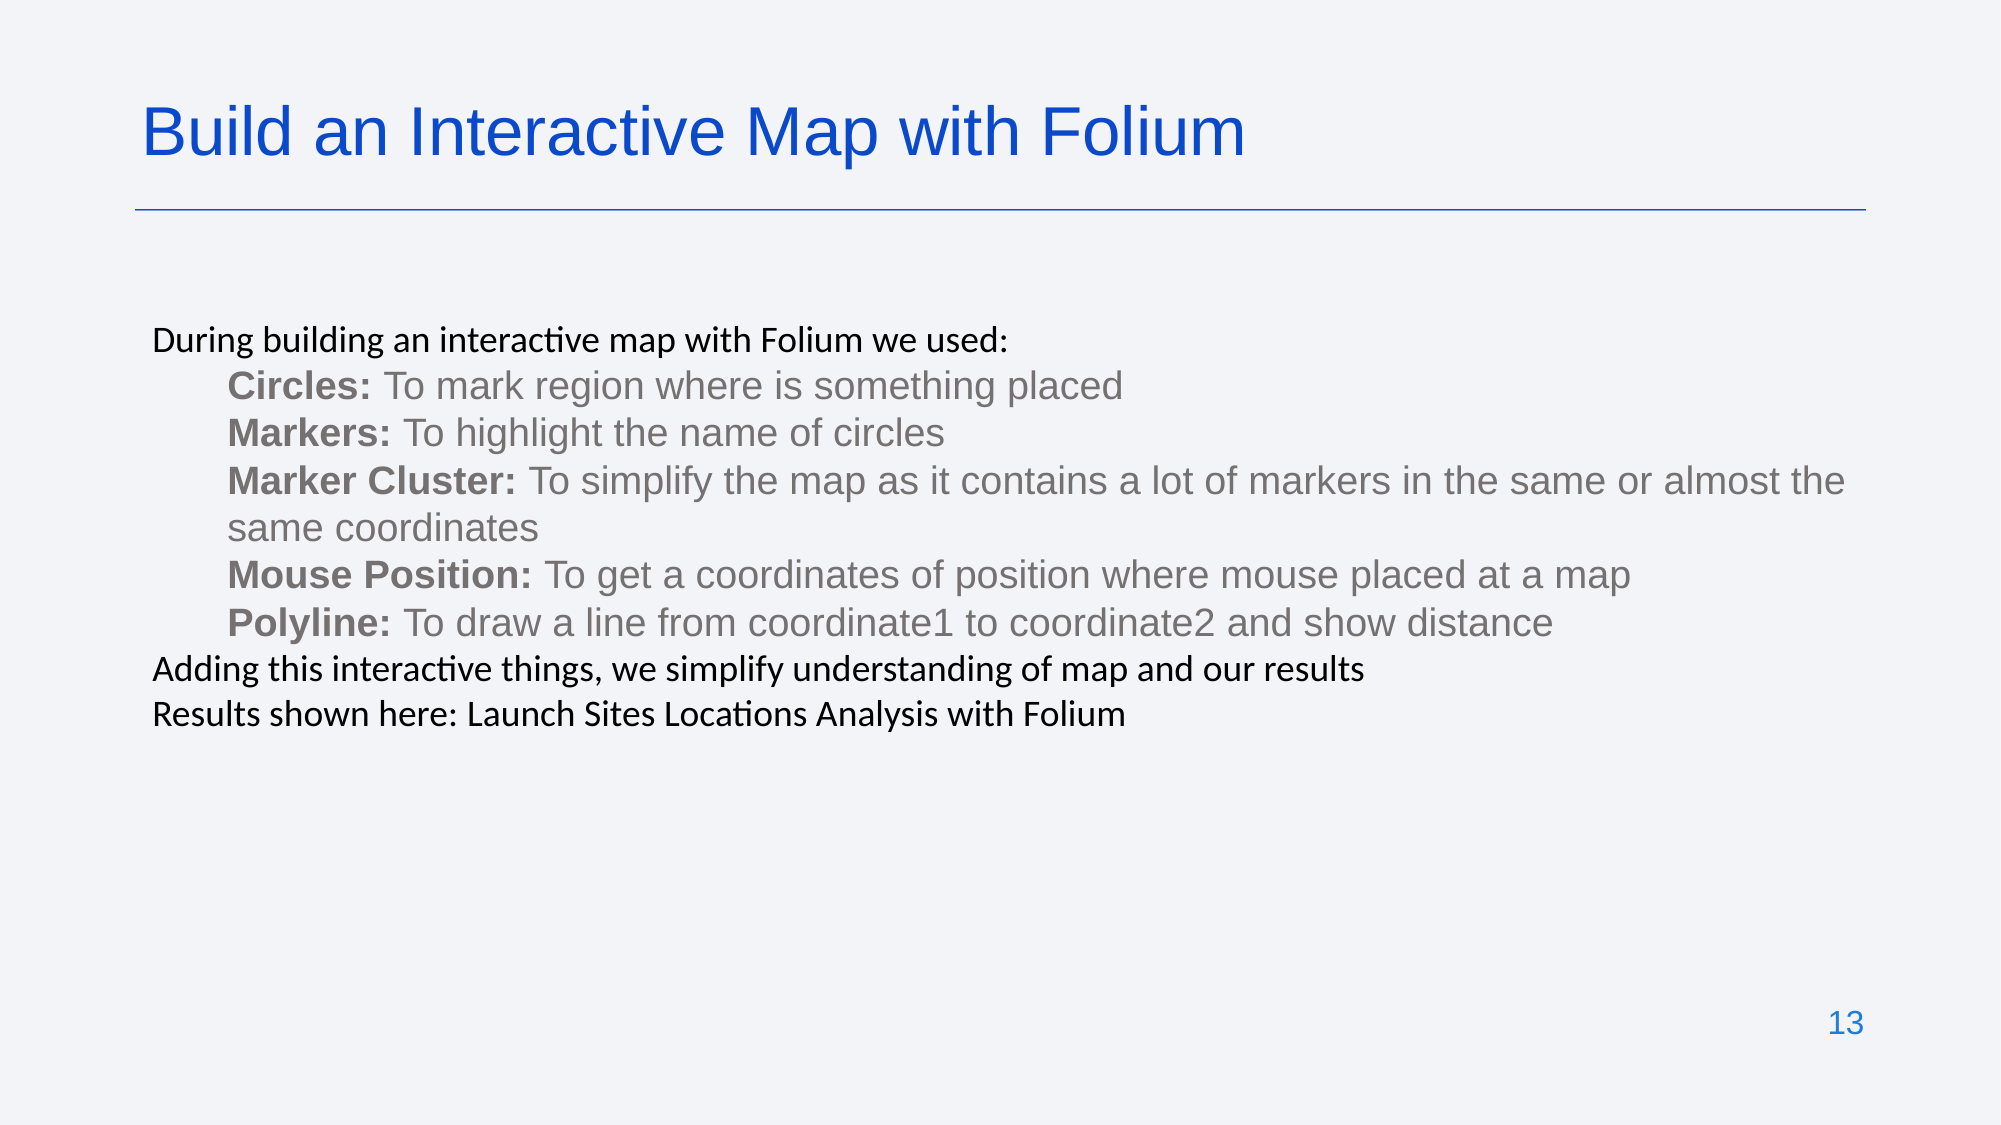

Build an Interactive Map with Folium
During building an interactive map with Folium we used:
Circles: To mark region where is something placed
Markers: To highlight the name of circles
Marker Cluster: To simplify the map as it contains a lot of markers in the same or almost the same coordinates
Mouse Position: To get a coordinates of position where mouse placed at a map
Polyline: To draw a line from coordinate1 to coordinate2 and show distance
Adding this interactive things, we simplify understanding of map and our results
Results shown here: Launch Sites Locations Analysis with Folium

13